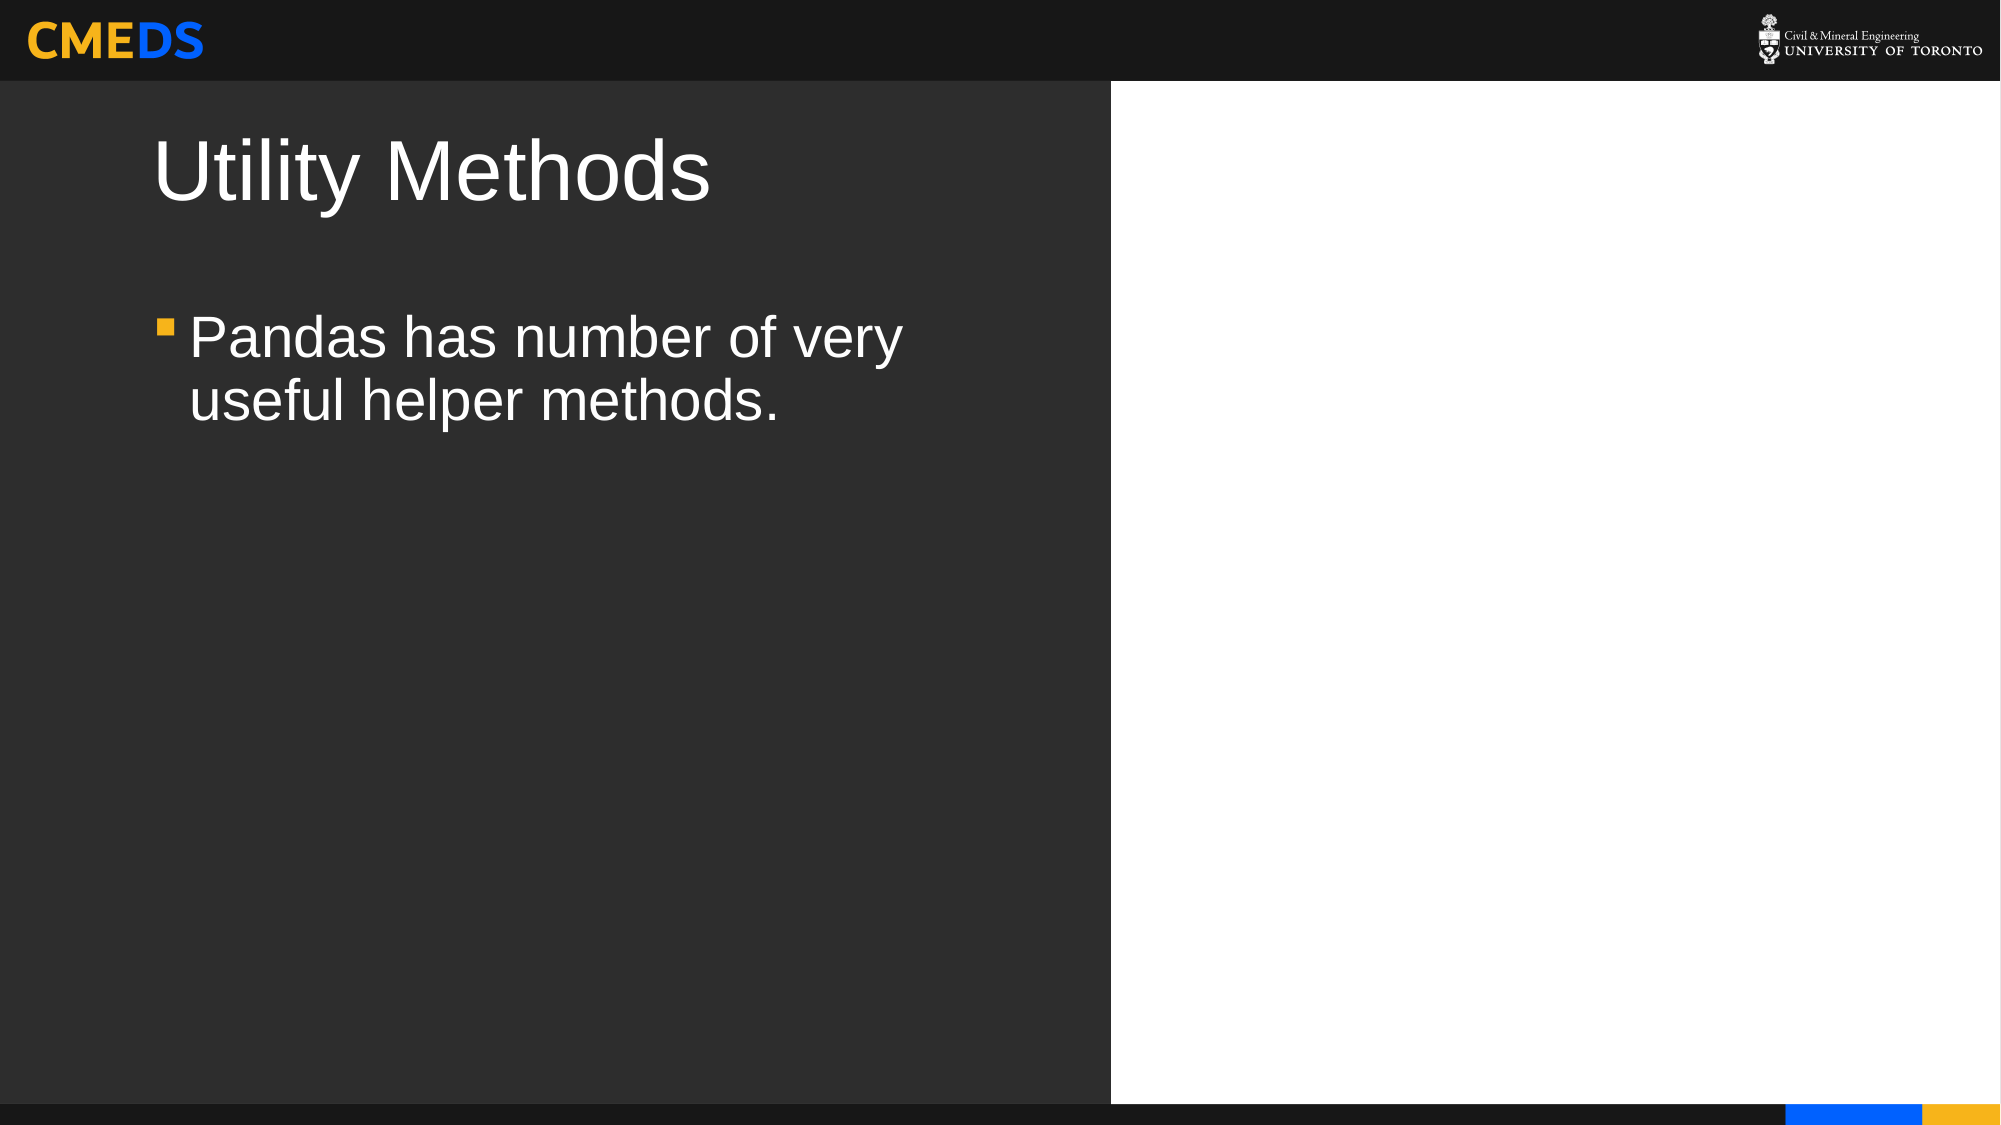

# Utility Methods
Pandas has number of very useful helper methods.